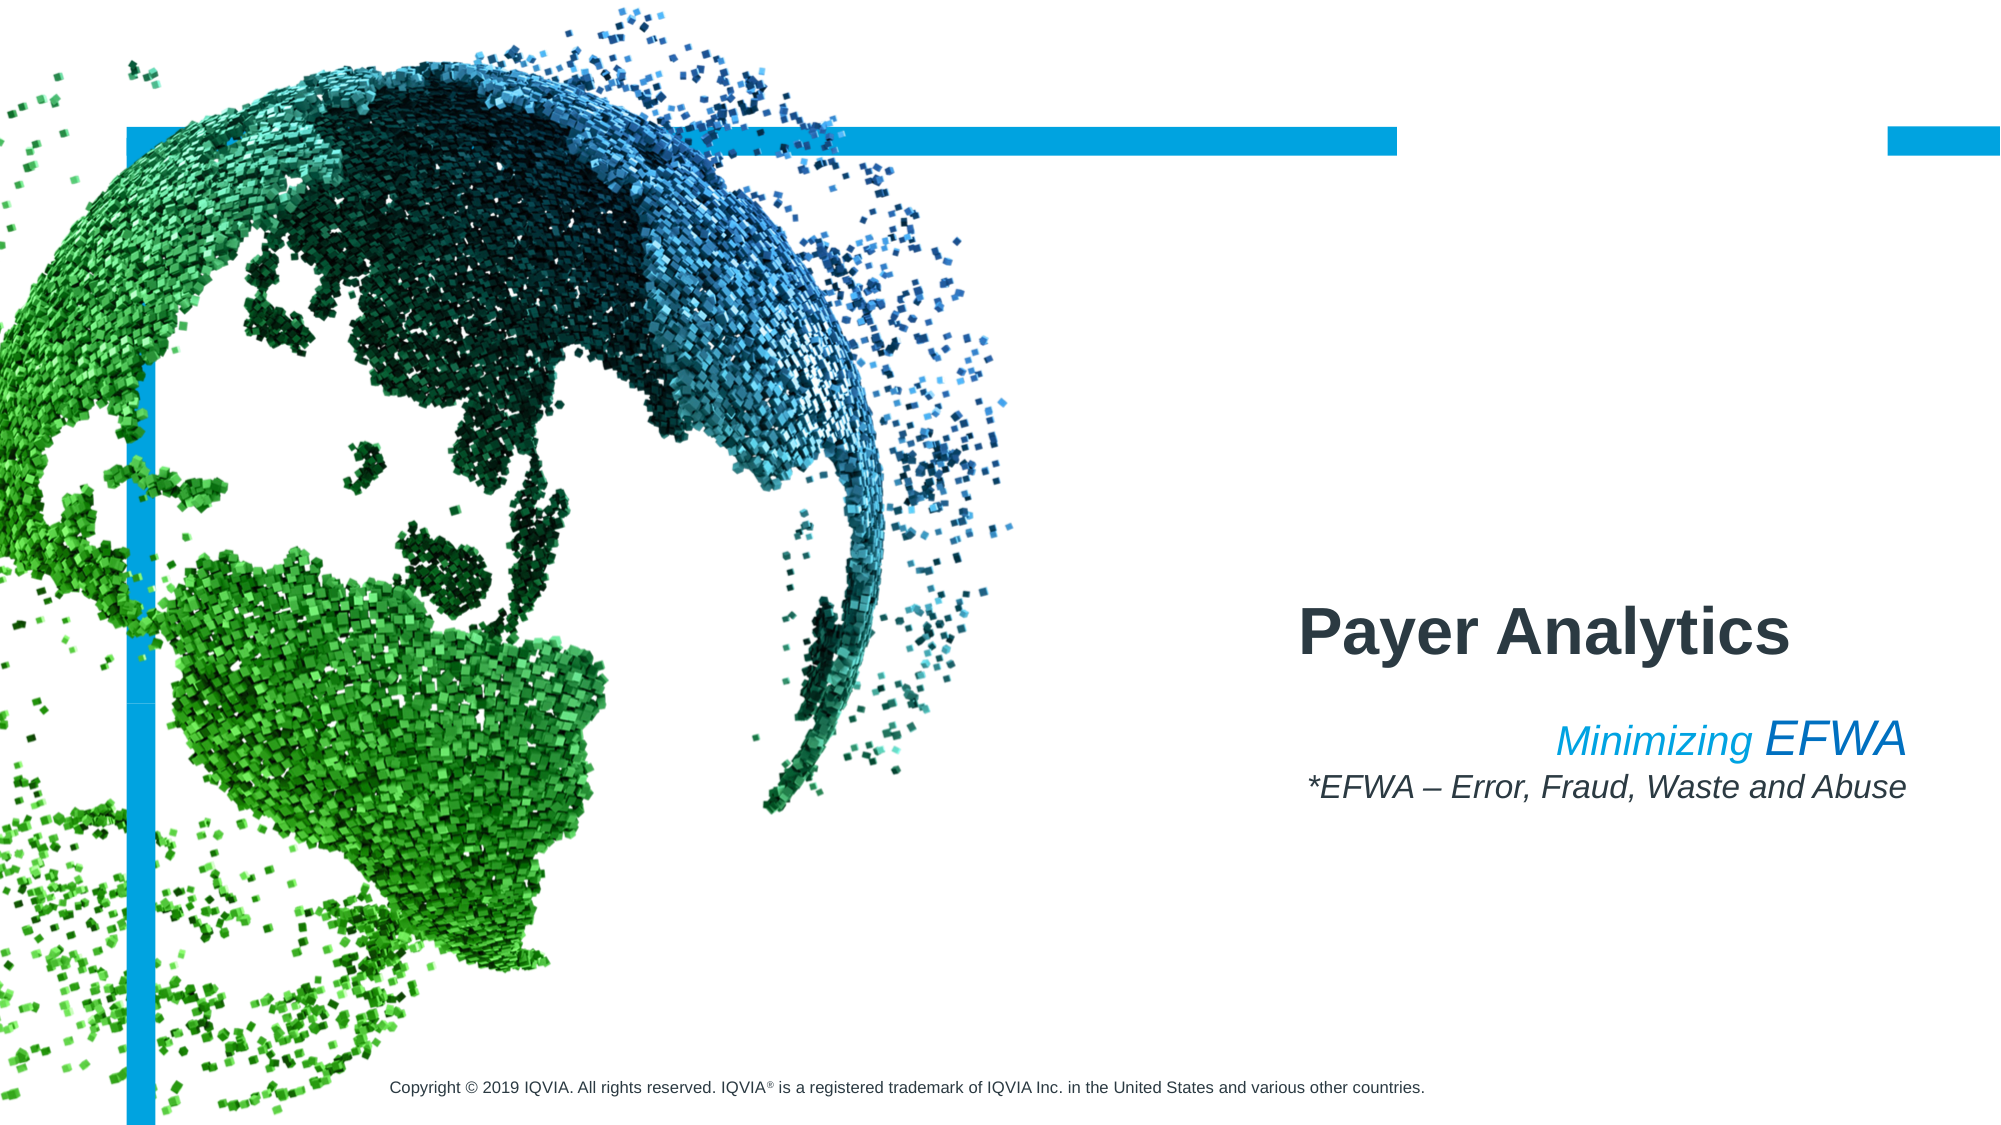

# Payer Analytics
Minimizing EFWA
*EFWA – Error, Fraud, Waste and Abuse